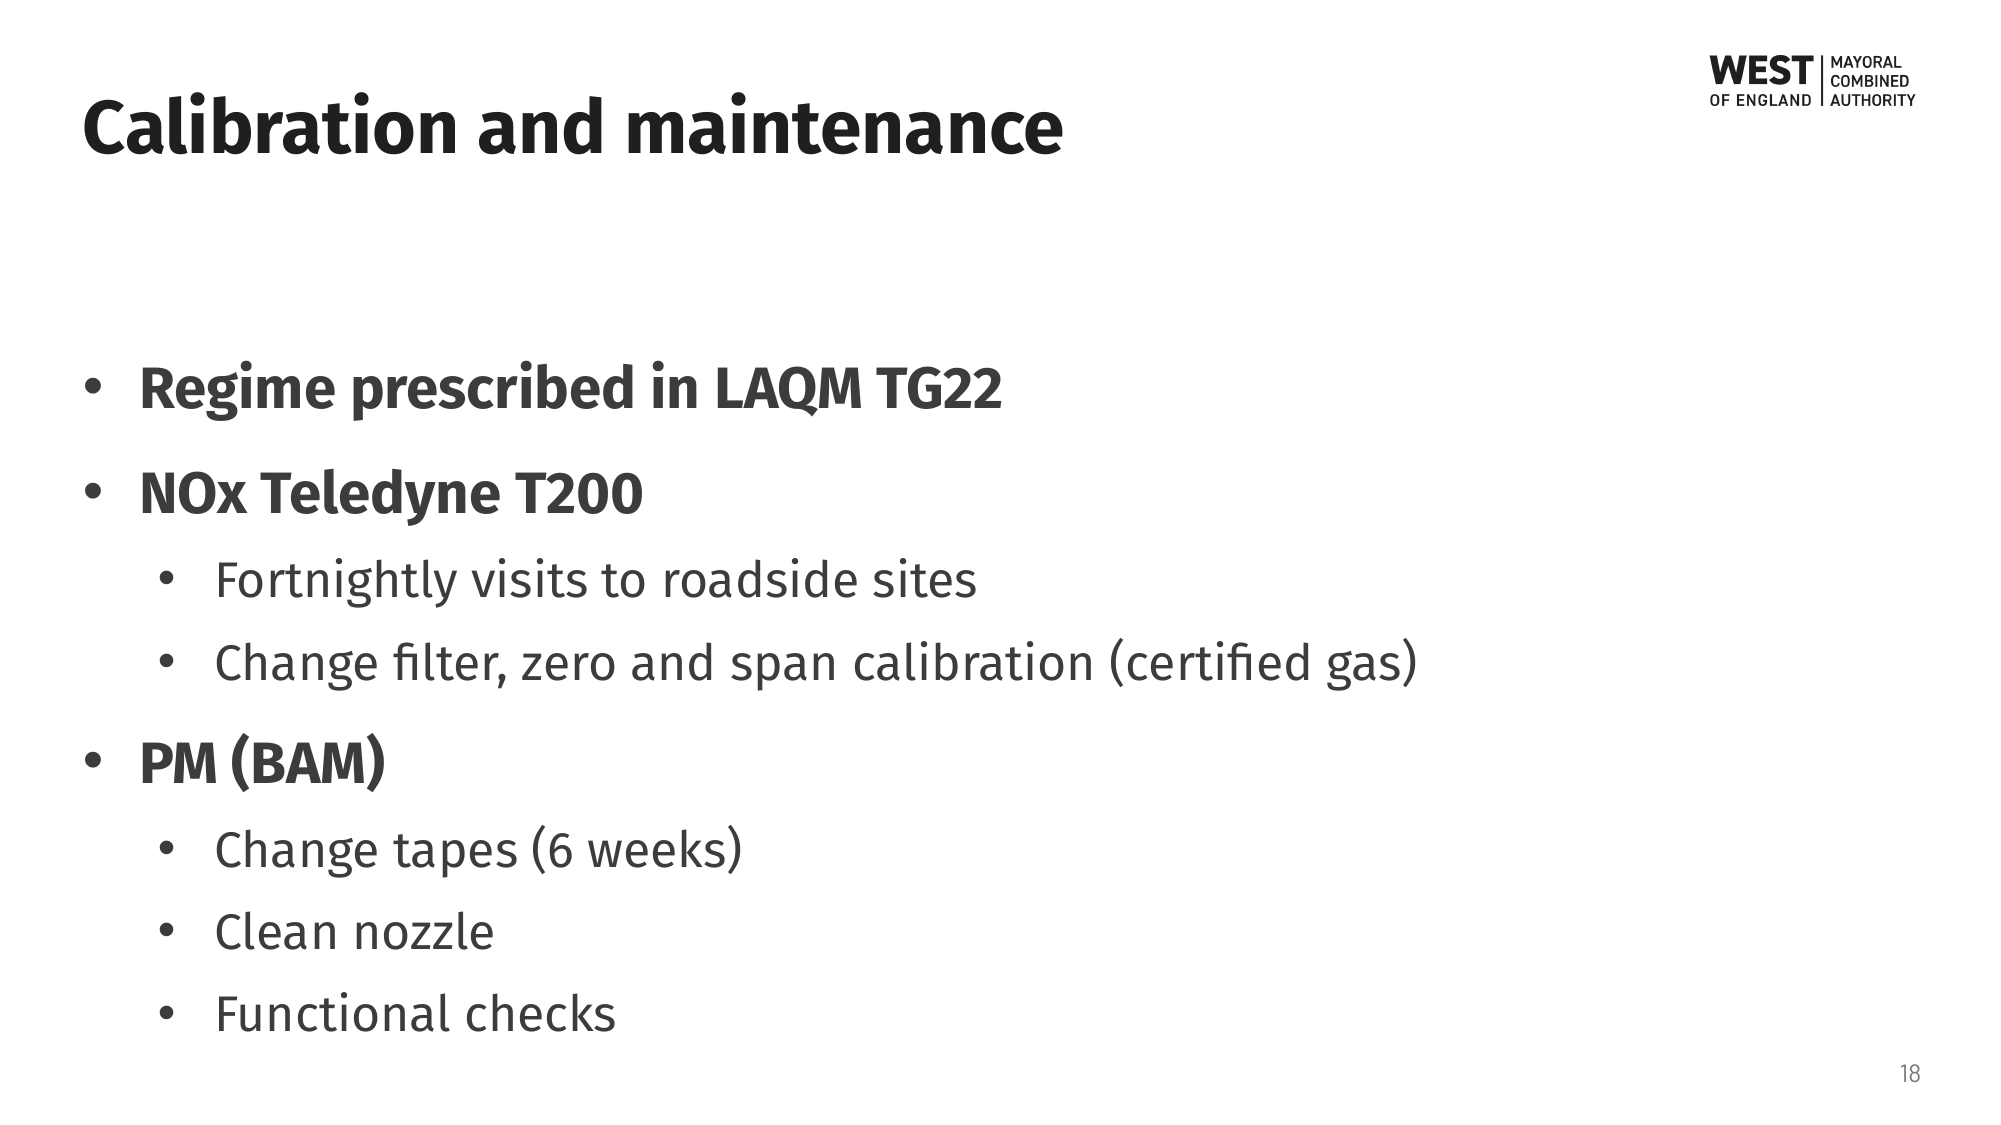

# Calibration and maintenance

Regime prescribed in LAQM TG22
NOx Teledyne T200
Fortnightly visits to roadside sites
Change filter, zero and span calibration (certified gas)
PM (BAM)
Change tapes (6 weeks)
Clean nozzle
Functional checks
18